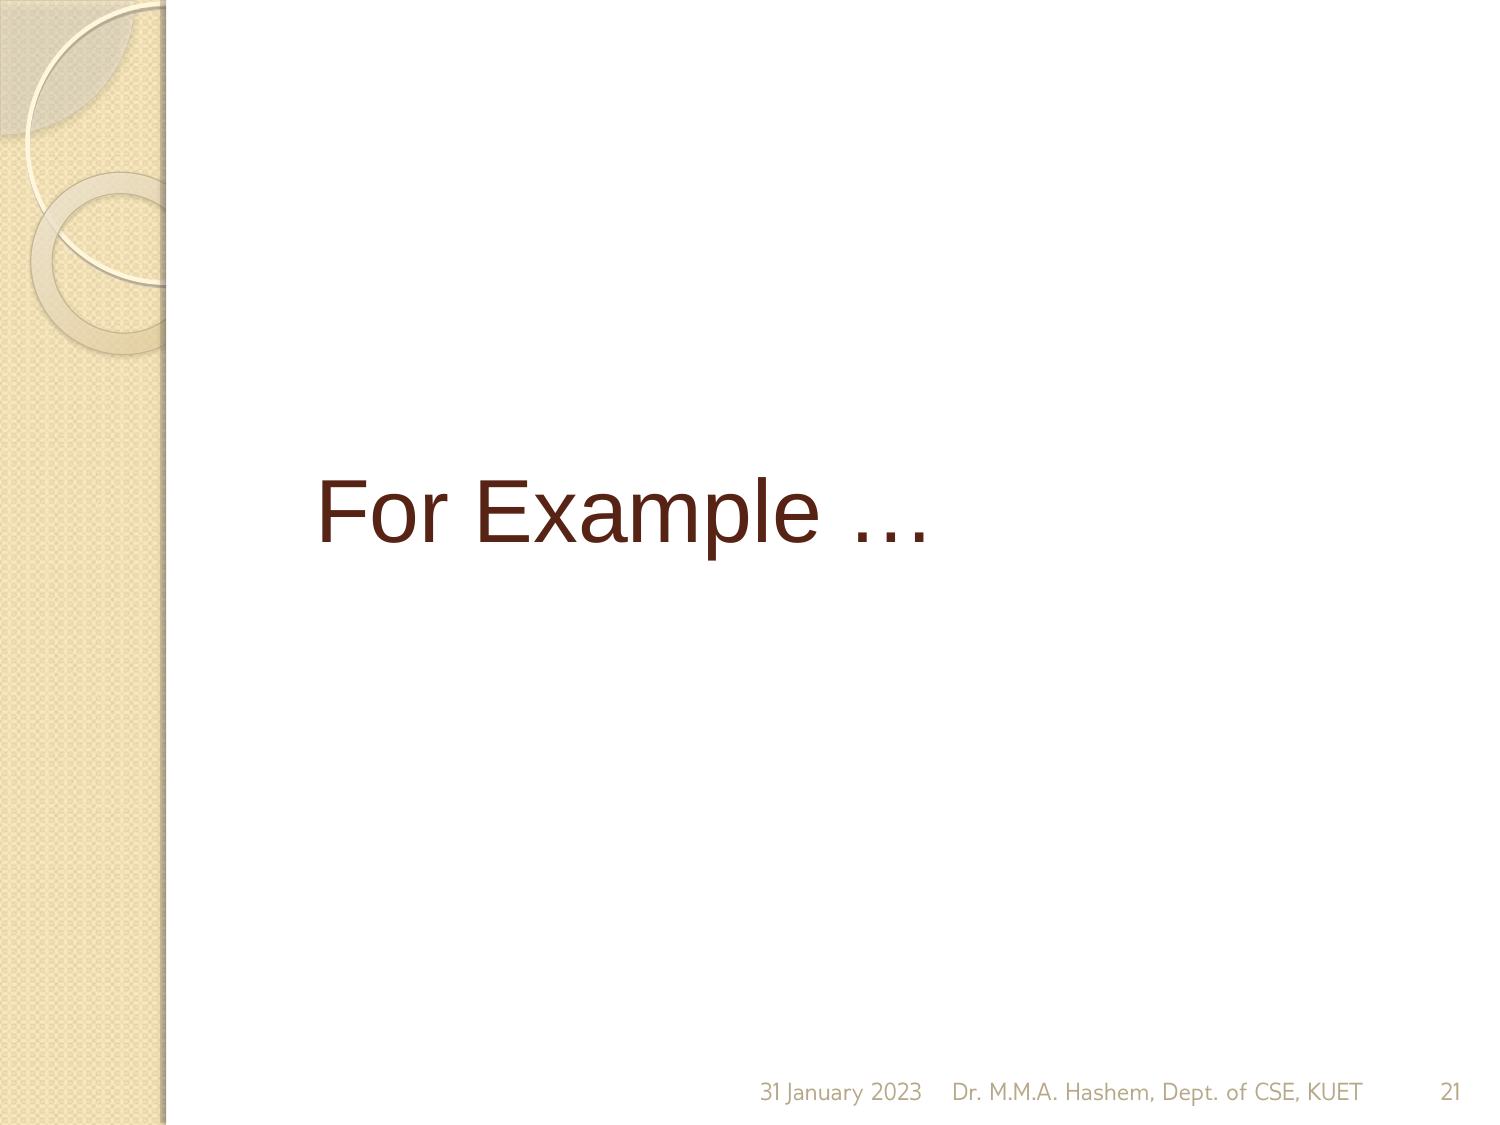

# For Example …
31 January 2023
Dr. M.M.A. Hashem, Dept. of CSE, KUET
21